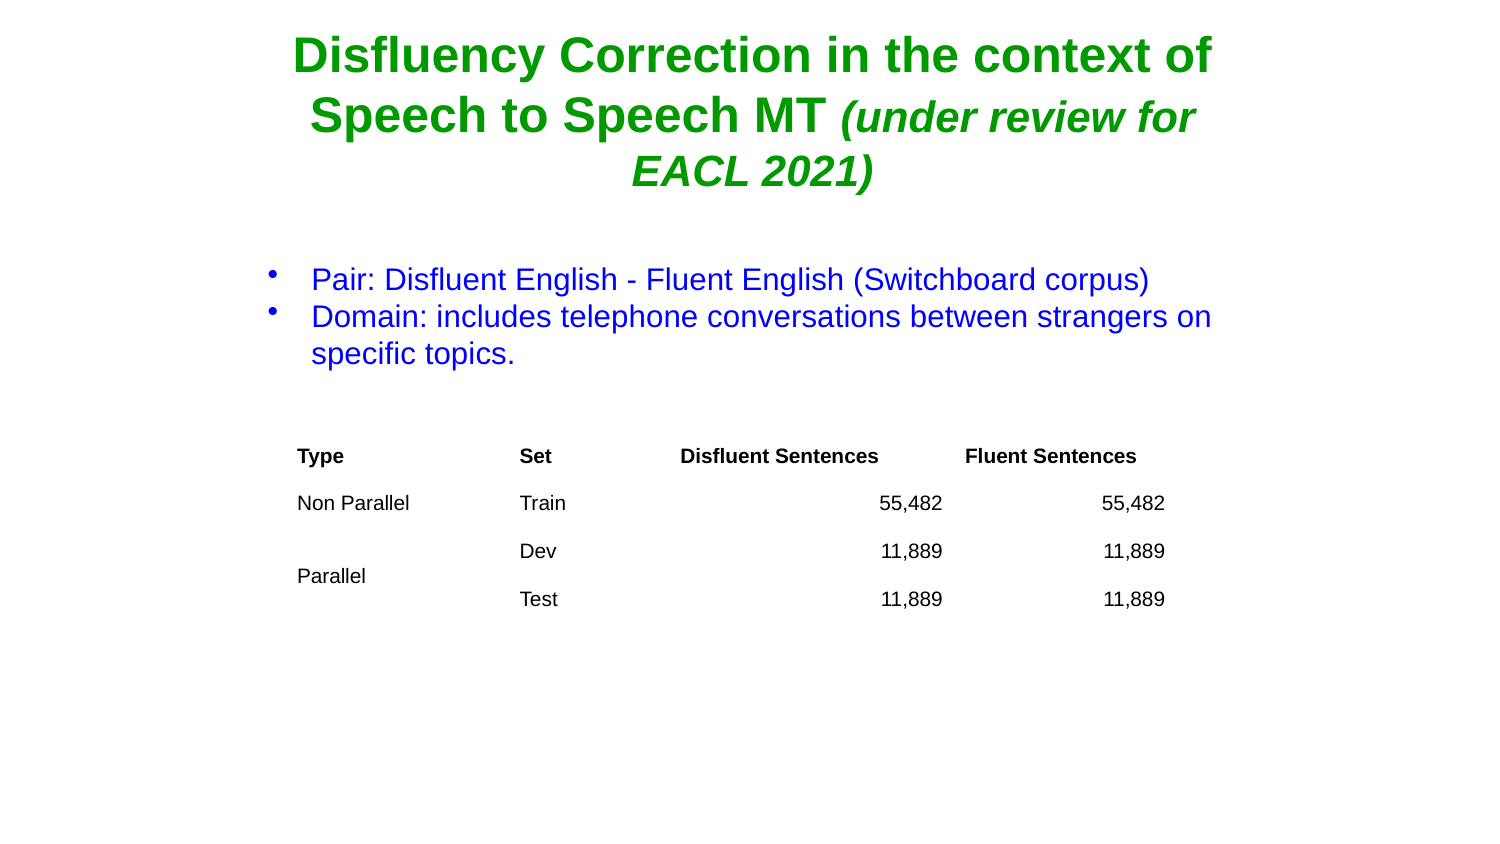

# Disfluency Correction in the context of Speech to Speech MT (under review for EACL 2021)
Pair: Disfluent English - Fluent English (Switchboard corpus)
Domain: includes telephone conversations between strangers on specific topics.

| Type | Set | Disfluent Sentences | Fluent Sentences |
| --- | --- | --- | --- |
| Non Parallel | Train | 55,482 | 55,482 |
| Parallel | Dev | 11,889 | 11,889 |
|  | Test | 11,889 | 11,889 |